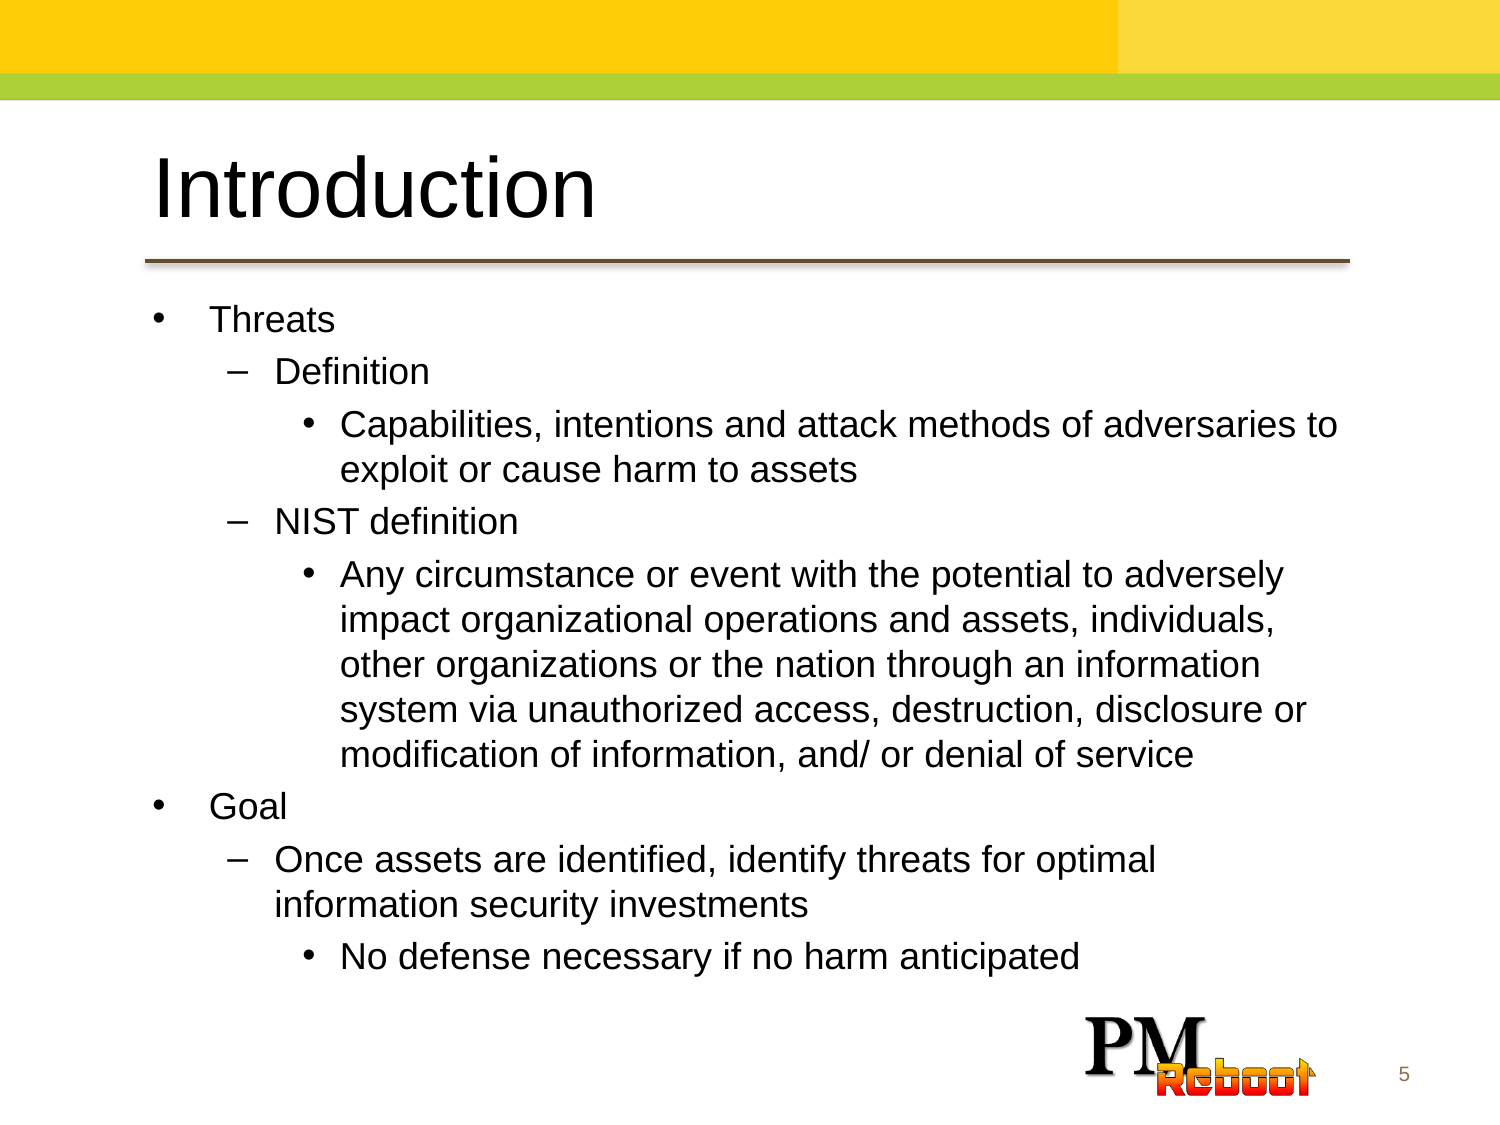

Introduction
Threats
Definition
Capabilities, intentions and attack methods of adversaries to exploit or cause harm to assets
NIST definition
Any circumstance or event with the potential to adversely impact organizational operations and assets, individuals, other organizations or the nation through an information system via unauthorized access, destruction, disclosure or modification of information, and/ or denial of service
Goal
Once assets are identified, identify threats for optimal information security investments
No defense necessary if no harm anticipated

5